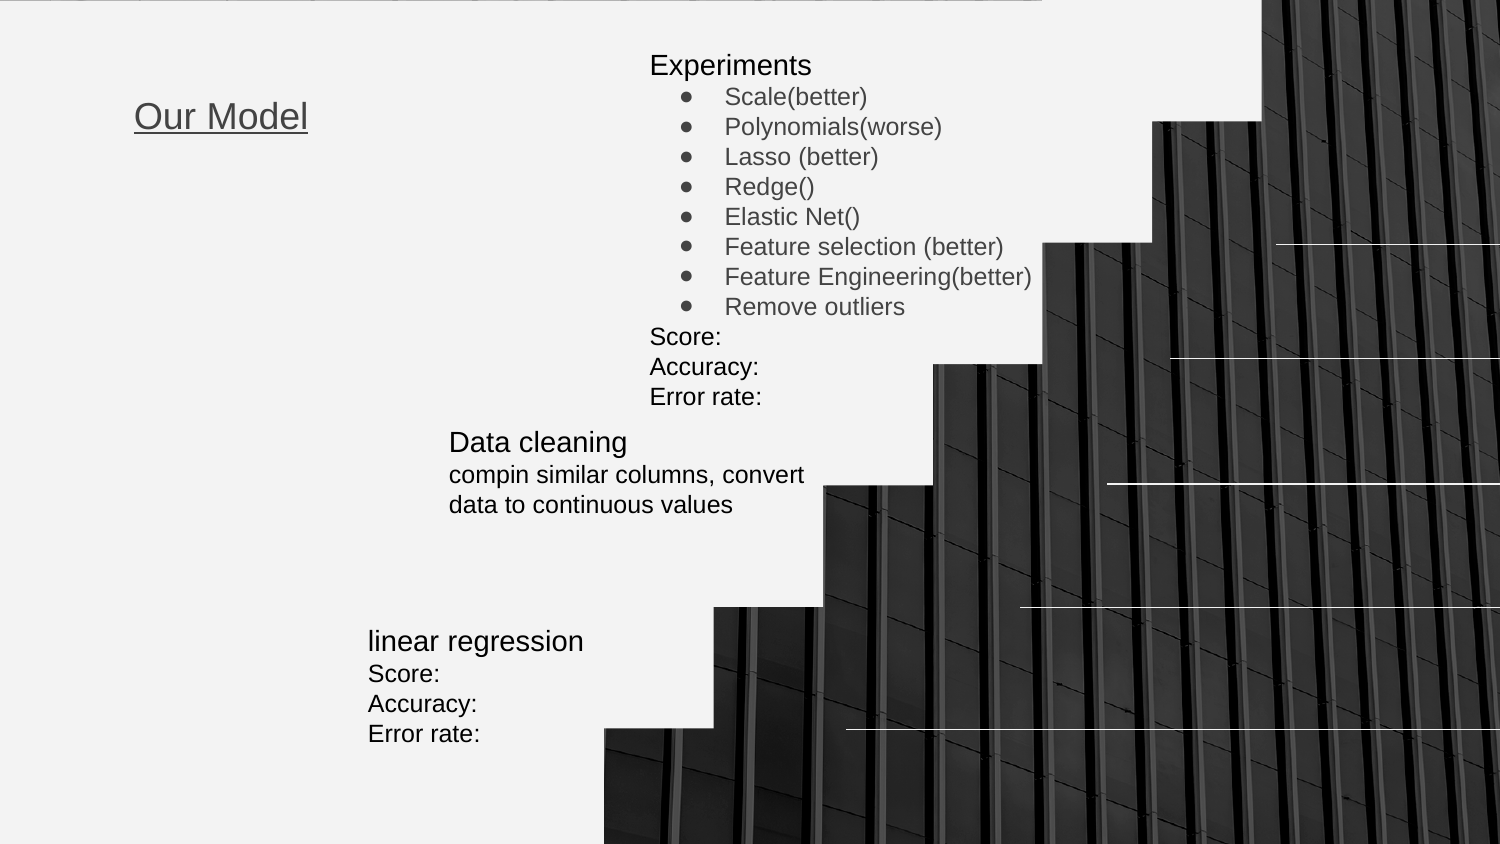

Experiments
Scale(better)
Polynomials(worse)
Lasso (better)
Redge()
Elastic Net()
Feature selection (better)
Feature Engineering(better)
Remove outliers
Score:
Accuracy:
Error rate:
# Our Model
Data cleaning
compin similar columns, convert data to continuous values
linear regression
Score:
Accuracy:
Error rate: